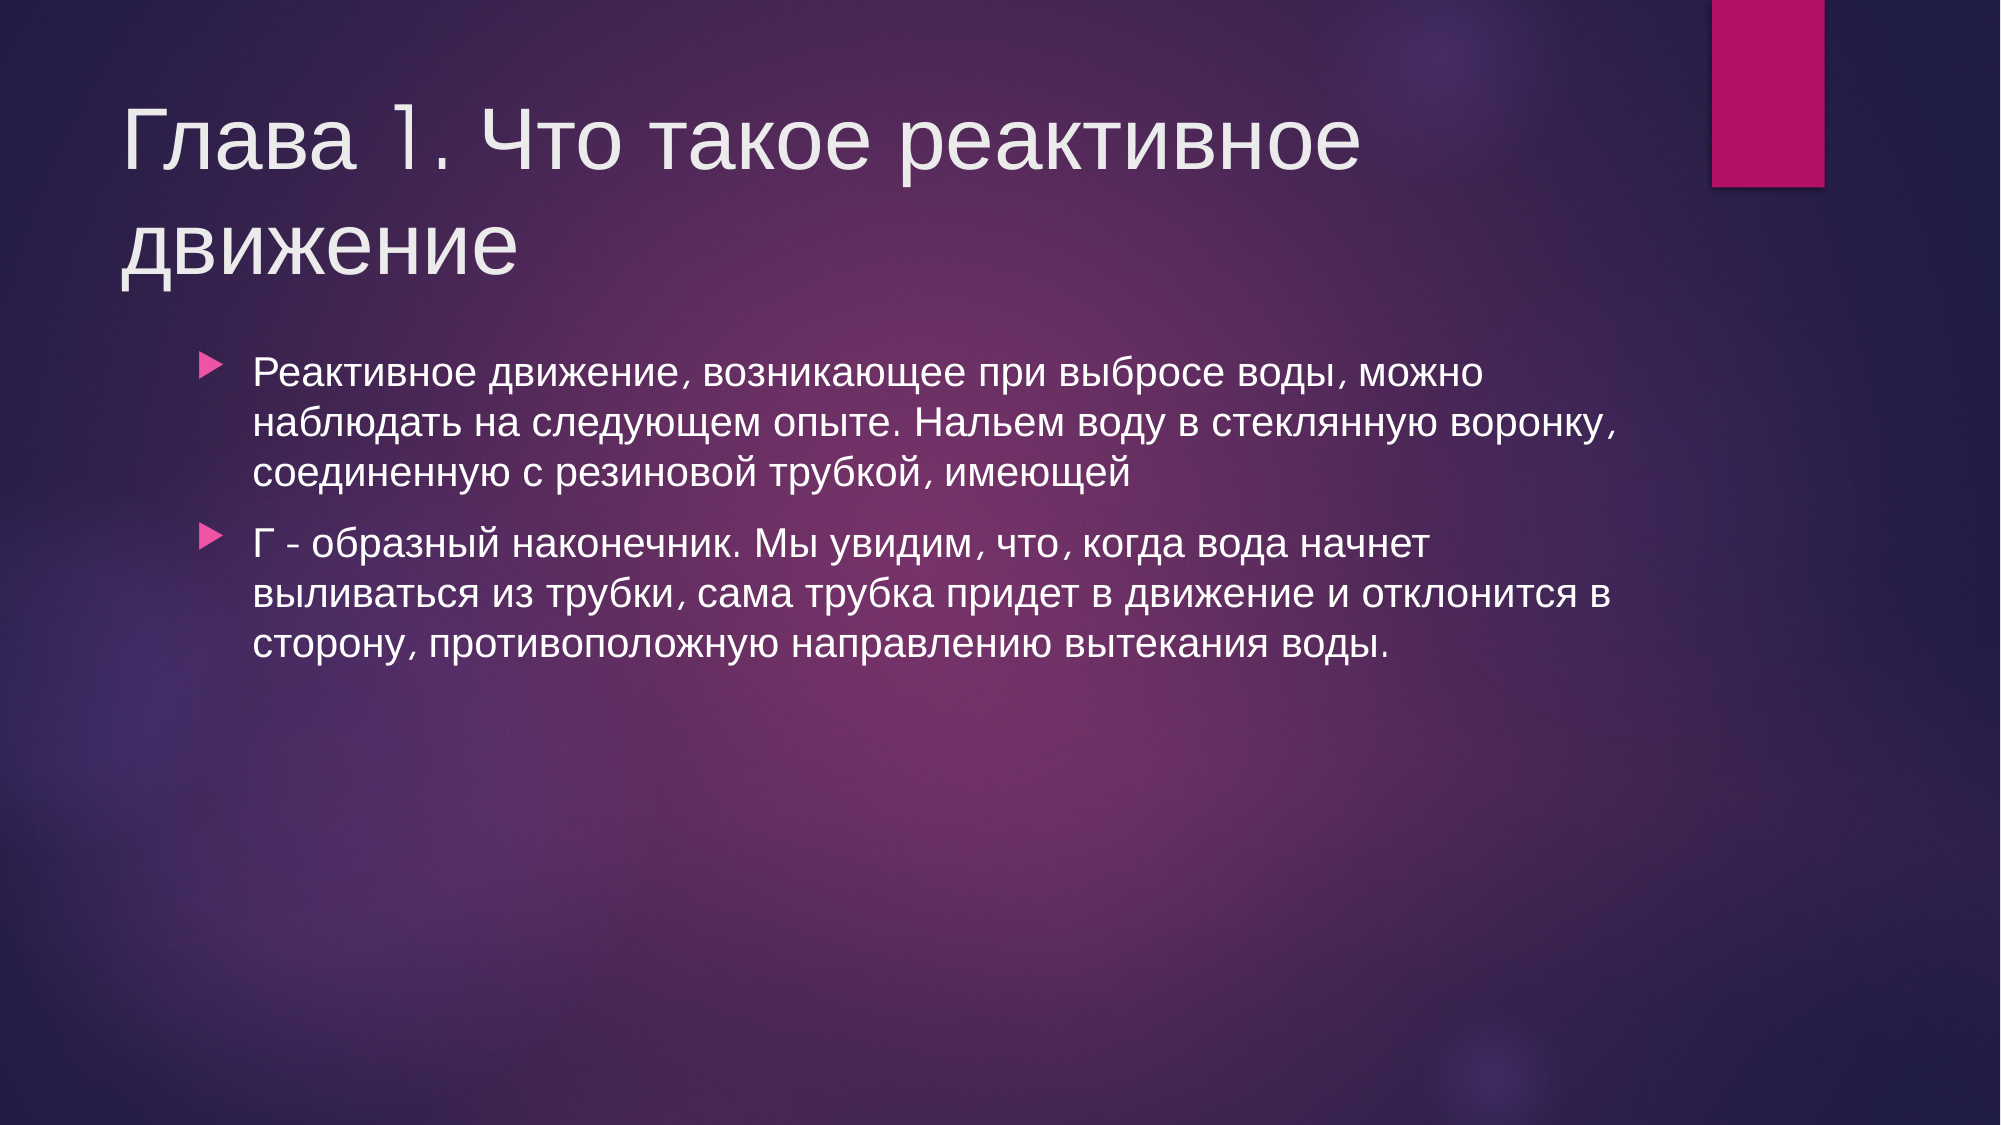

# Глава 1. Что такое реактивное движение
Реактивное движение, возникающее при выбросе воды, можно наблюдать на следующем опыте. Нальем воду в стеклянную воронку, соединенную с резиновой трубкой, имеющей
Г - образный наконечник. Мы увидим, что, когда вода начнет выливаться из трубки, сама трубка придет в движение и отклонится в сторону, противоположную направлению вытекания воды.